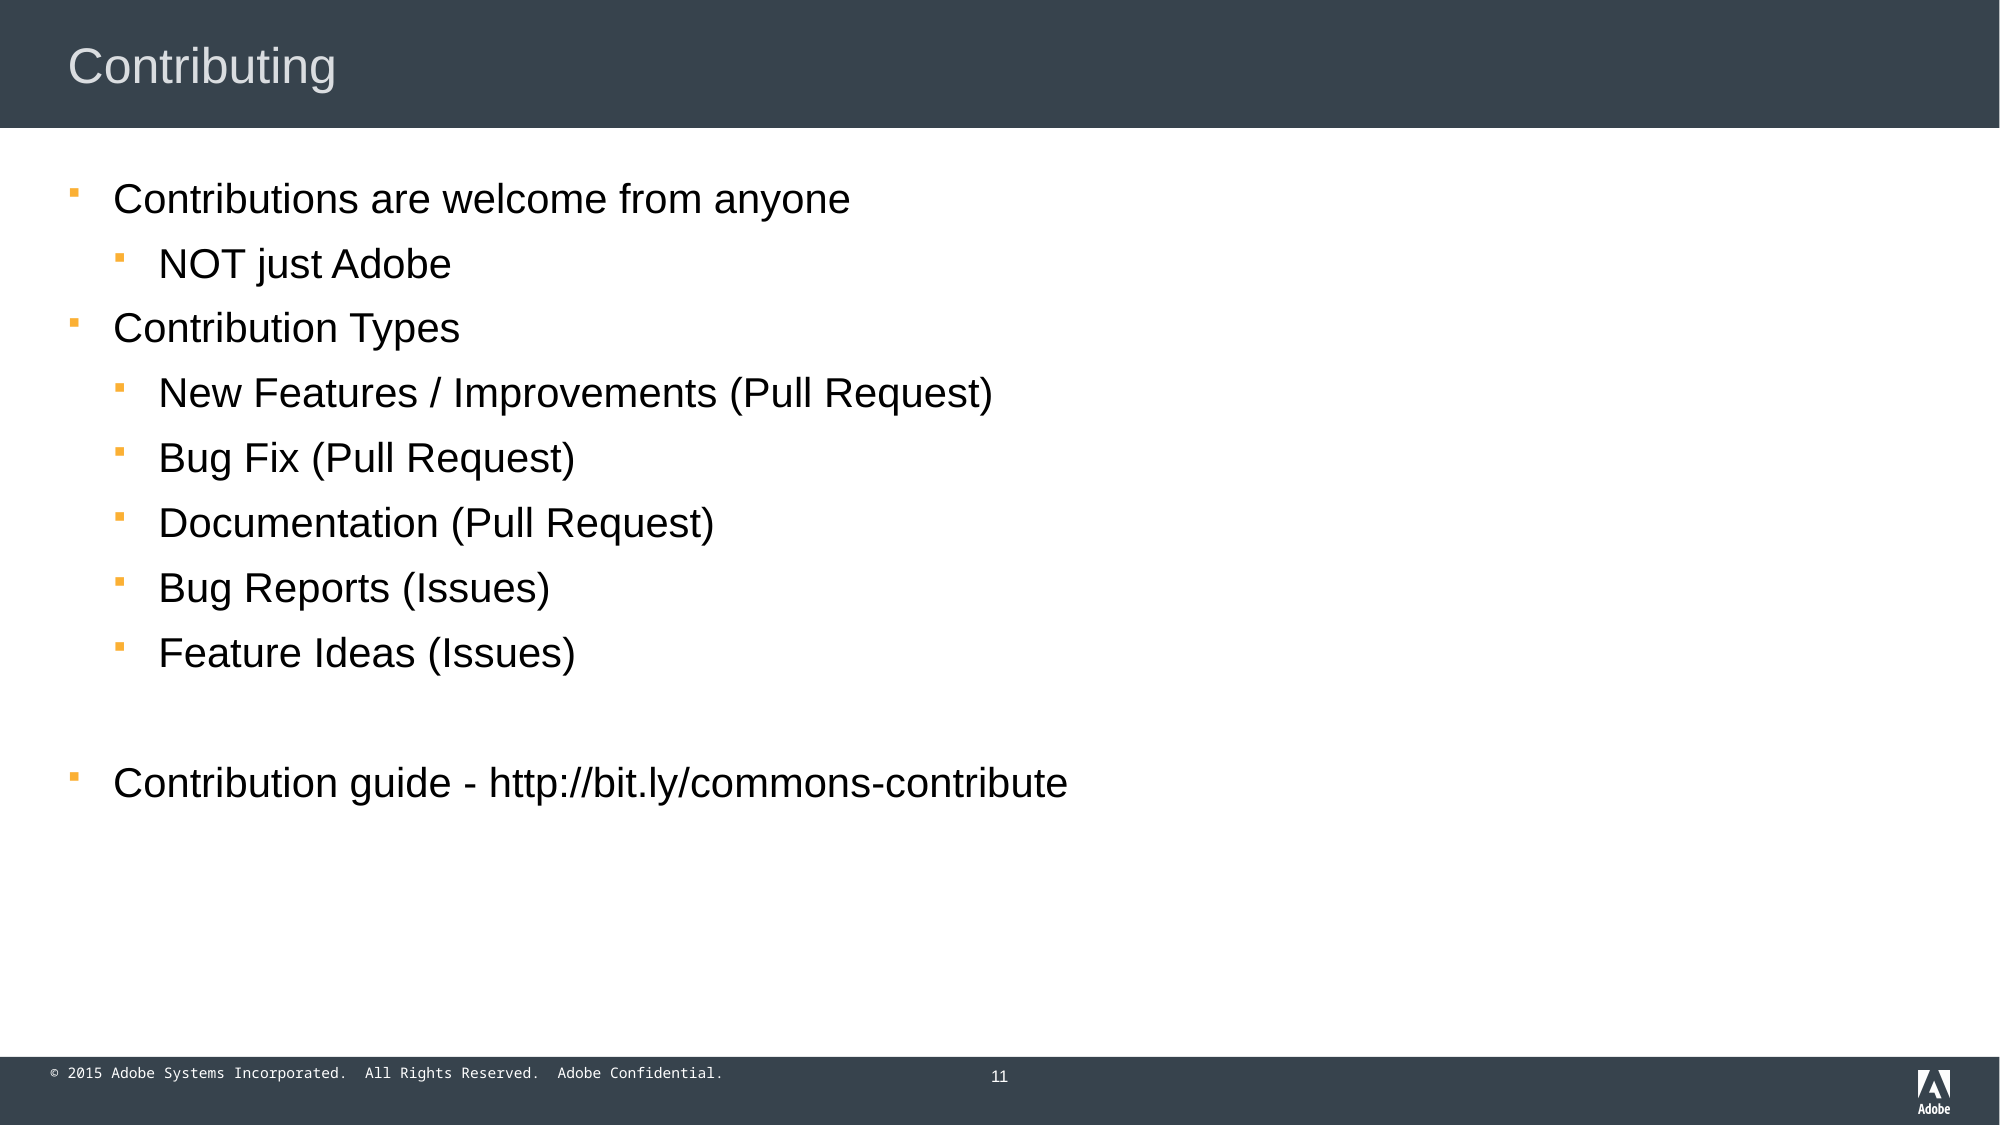

# Contributing
Contributions are welcome from anyone
NOT just Adobe
Contribution Types
New Features / Improvements (Pull Request)
Bug Fix (Pull Request)
Documentation (Pull Request)
Bug Reports (Issues)
Feature Ideas (Issues)

Contribution guide - http://bit.ly/commons-contribute
11